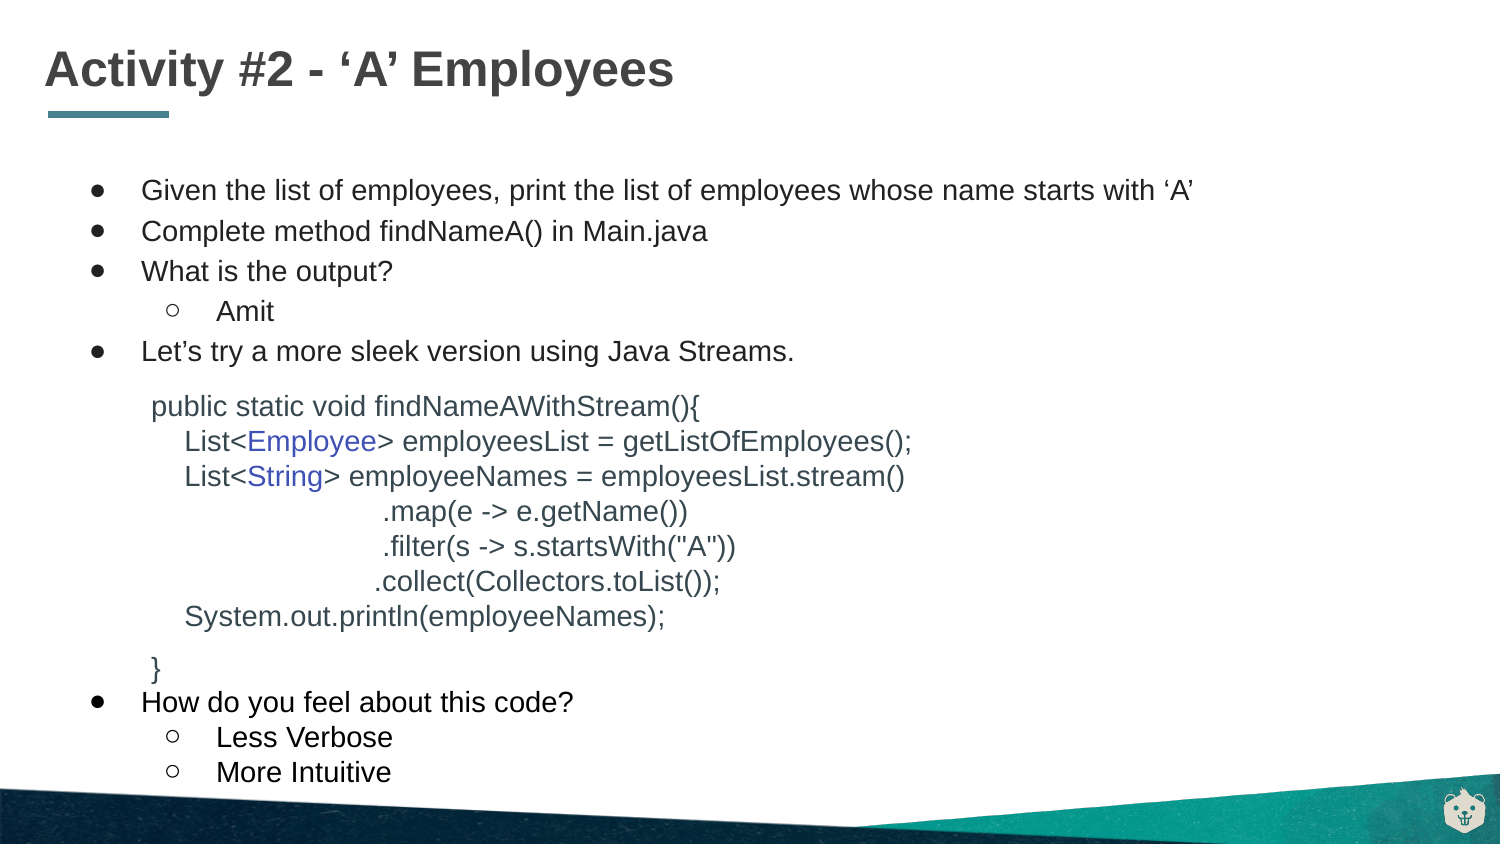

# Activity #2 - ‘A’ Employees
Given the list of employees, print the list of employees whose name starts with ‘A’
Complete method findNameA() in Main.java
What is the output?
Amit
Let’s try a more sleek version using Java Streams.

public static void findNameAWithStream(){
    List<Employee> employeesList = getListOfEmployees();
    List<String> employeeNames = employeesList.stream()
                            .map(e -> e.getName())
                            .filter(s -> s.startsWith("A"))
                           .collect(Collectors.toList());
    System.out.println(employeeNames);
}
How do you feel about this code?
Less Verbose
More Intuitive